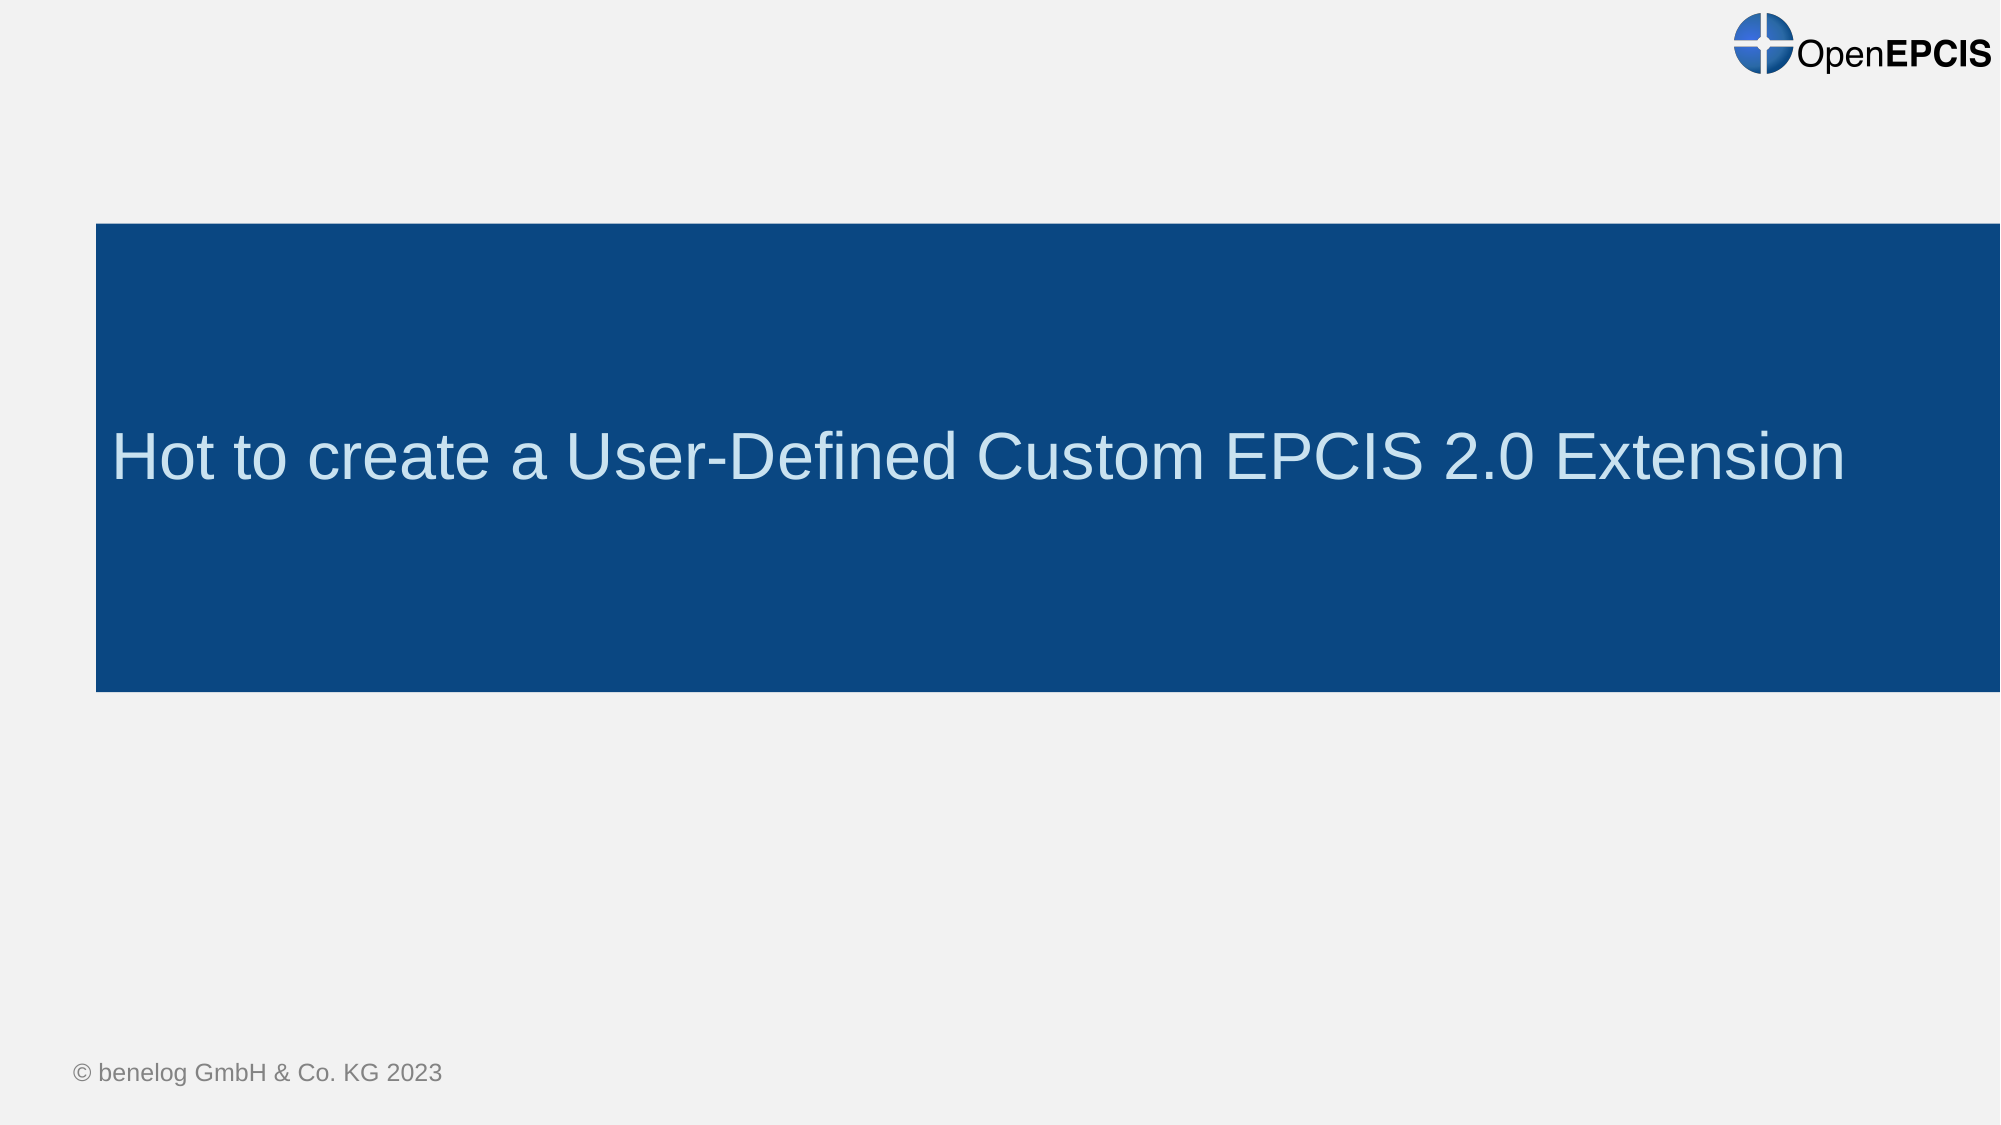

# Hot to create a User-Defined Custom EPCIS 2.0 Extension